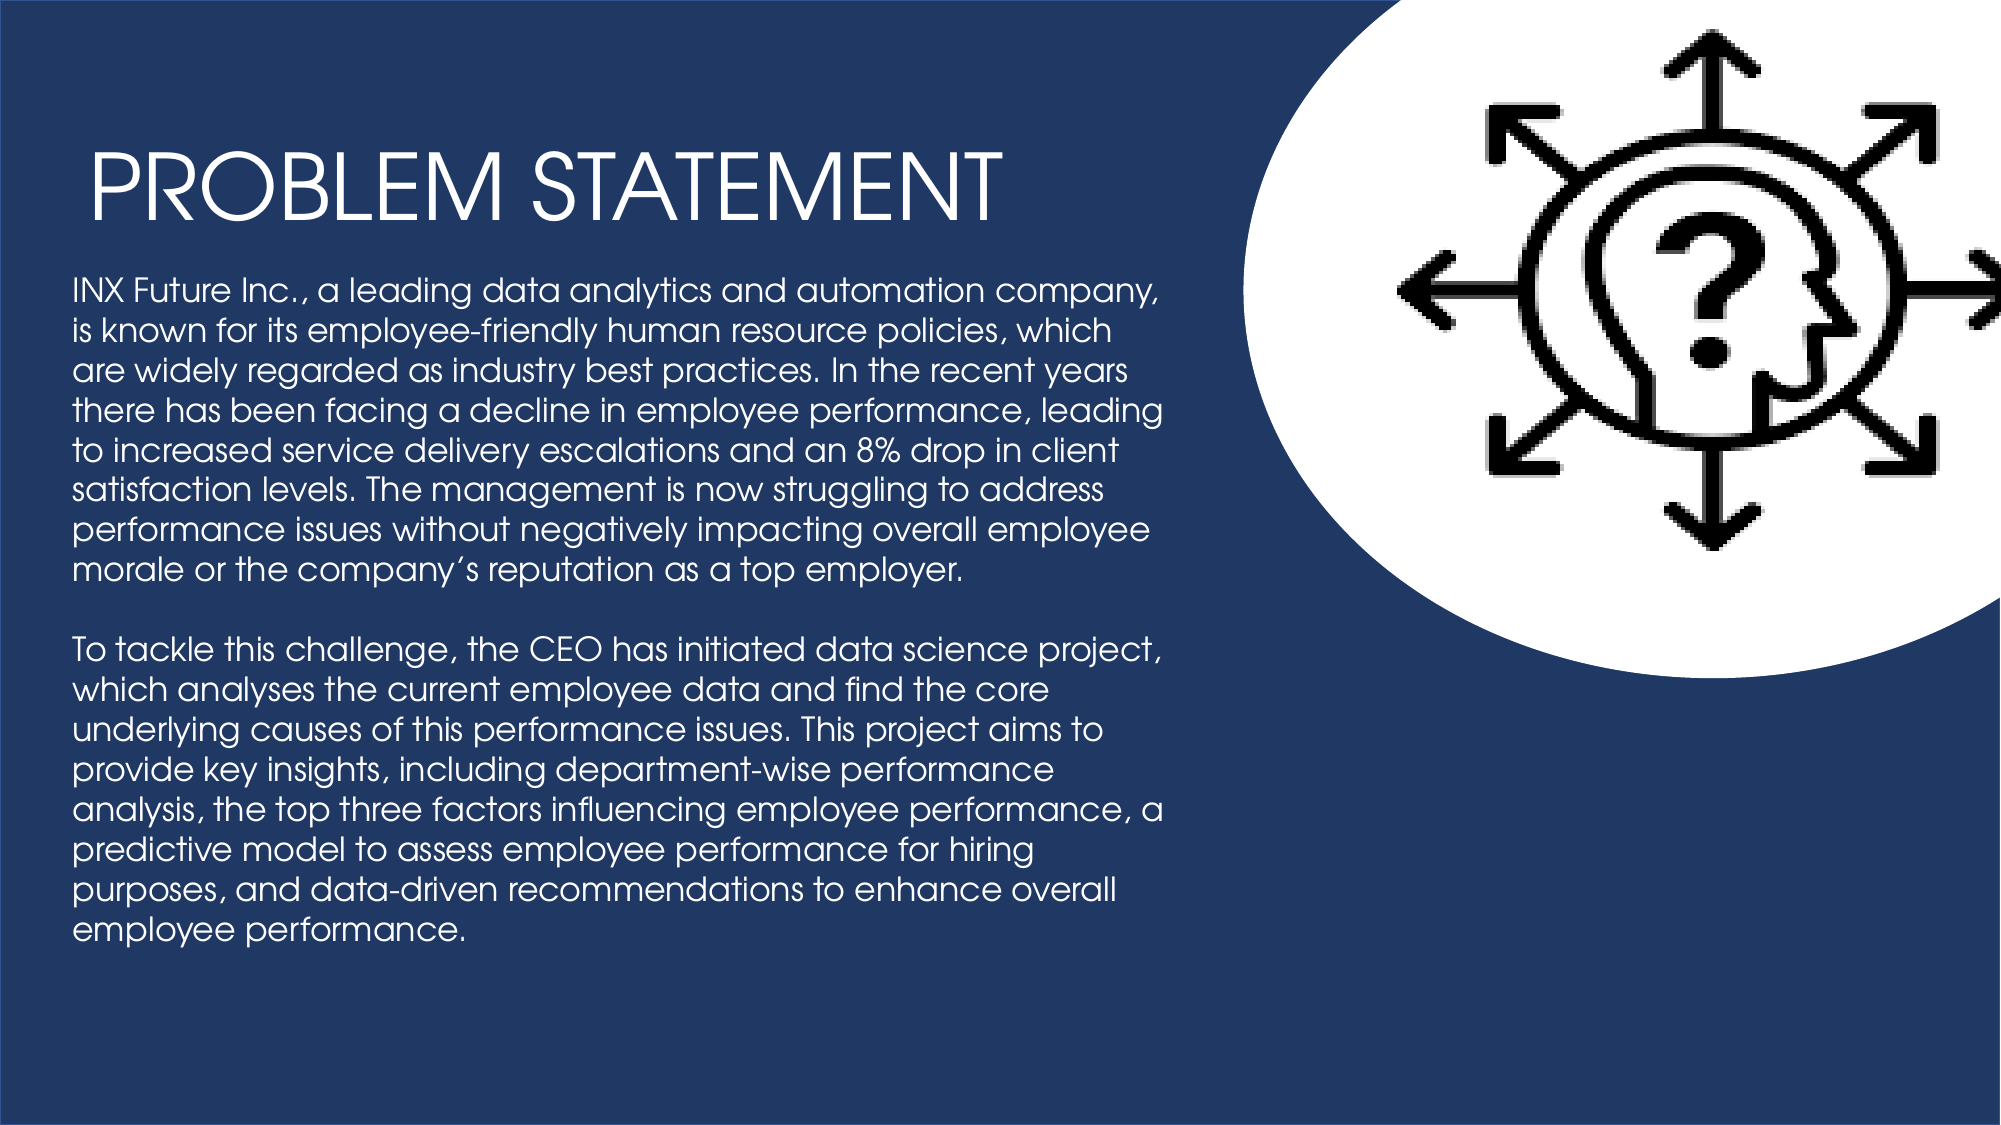

PROBLEM STATEMENT
INX Future Inc., a leading data analytics and automation company, is known for its employee-friendly human resource policies, which are widely regarded as industry best practices. In the recent years there has been facing a decline in employee performance, leading to increased service delivery escalations and an 8% drop in client satisfaction levels. The management is now struggling to address performance issues without negatively impacting overall employee morale or the company’s reputation as a top employer.

To tackle this challenge, the CEO has initiated data science project, which analyses the current employee data and find the core underlying causes of this performance issues. This project aims to provide key insights, including department-wise performance analysis, the top three factors influencing employee performance, a predictive model to assess employee performance for hiring purposes, and data-driven recommendations to enhance overall employee performance.